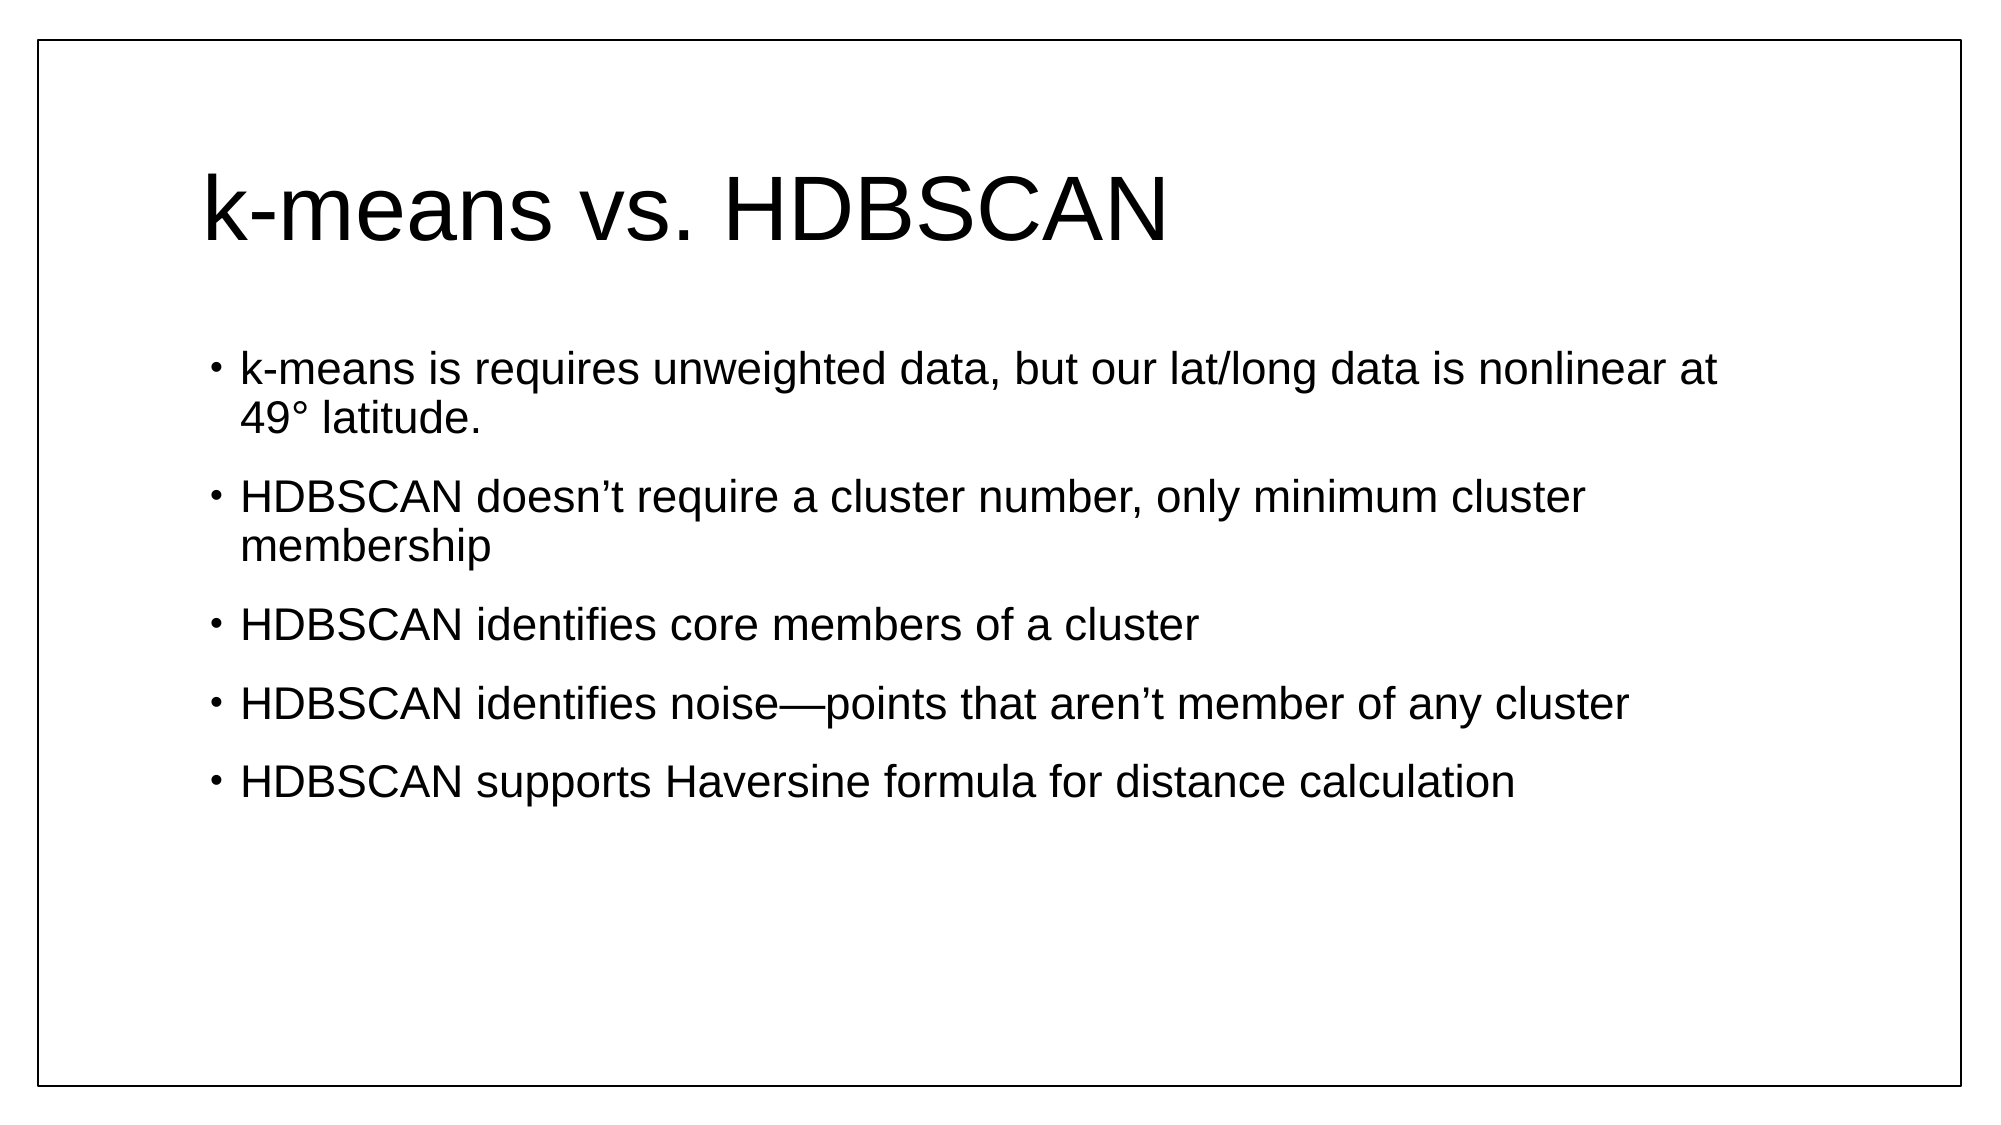

# k-means vs. HDBSCAN
k-means is requires unweighted data, but our lat/long data is nonlinear at 49° latitude.
HDBSCAN doesn’t require a cluster number, only minimum cluster membership
HDBSCAN identifies core members of a cluster
HDBSCAN identifies noise—points that aren’t member of any cluster
HDBSCAN supports Haversine formula for distance calculation